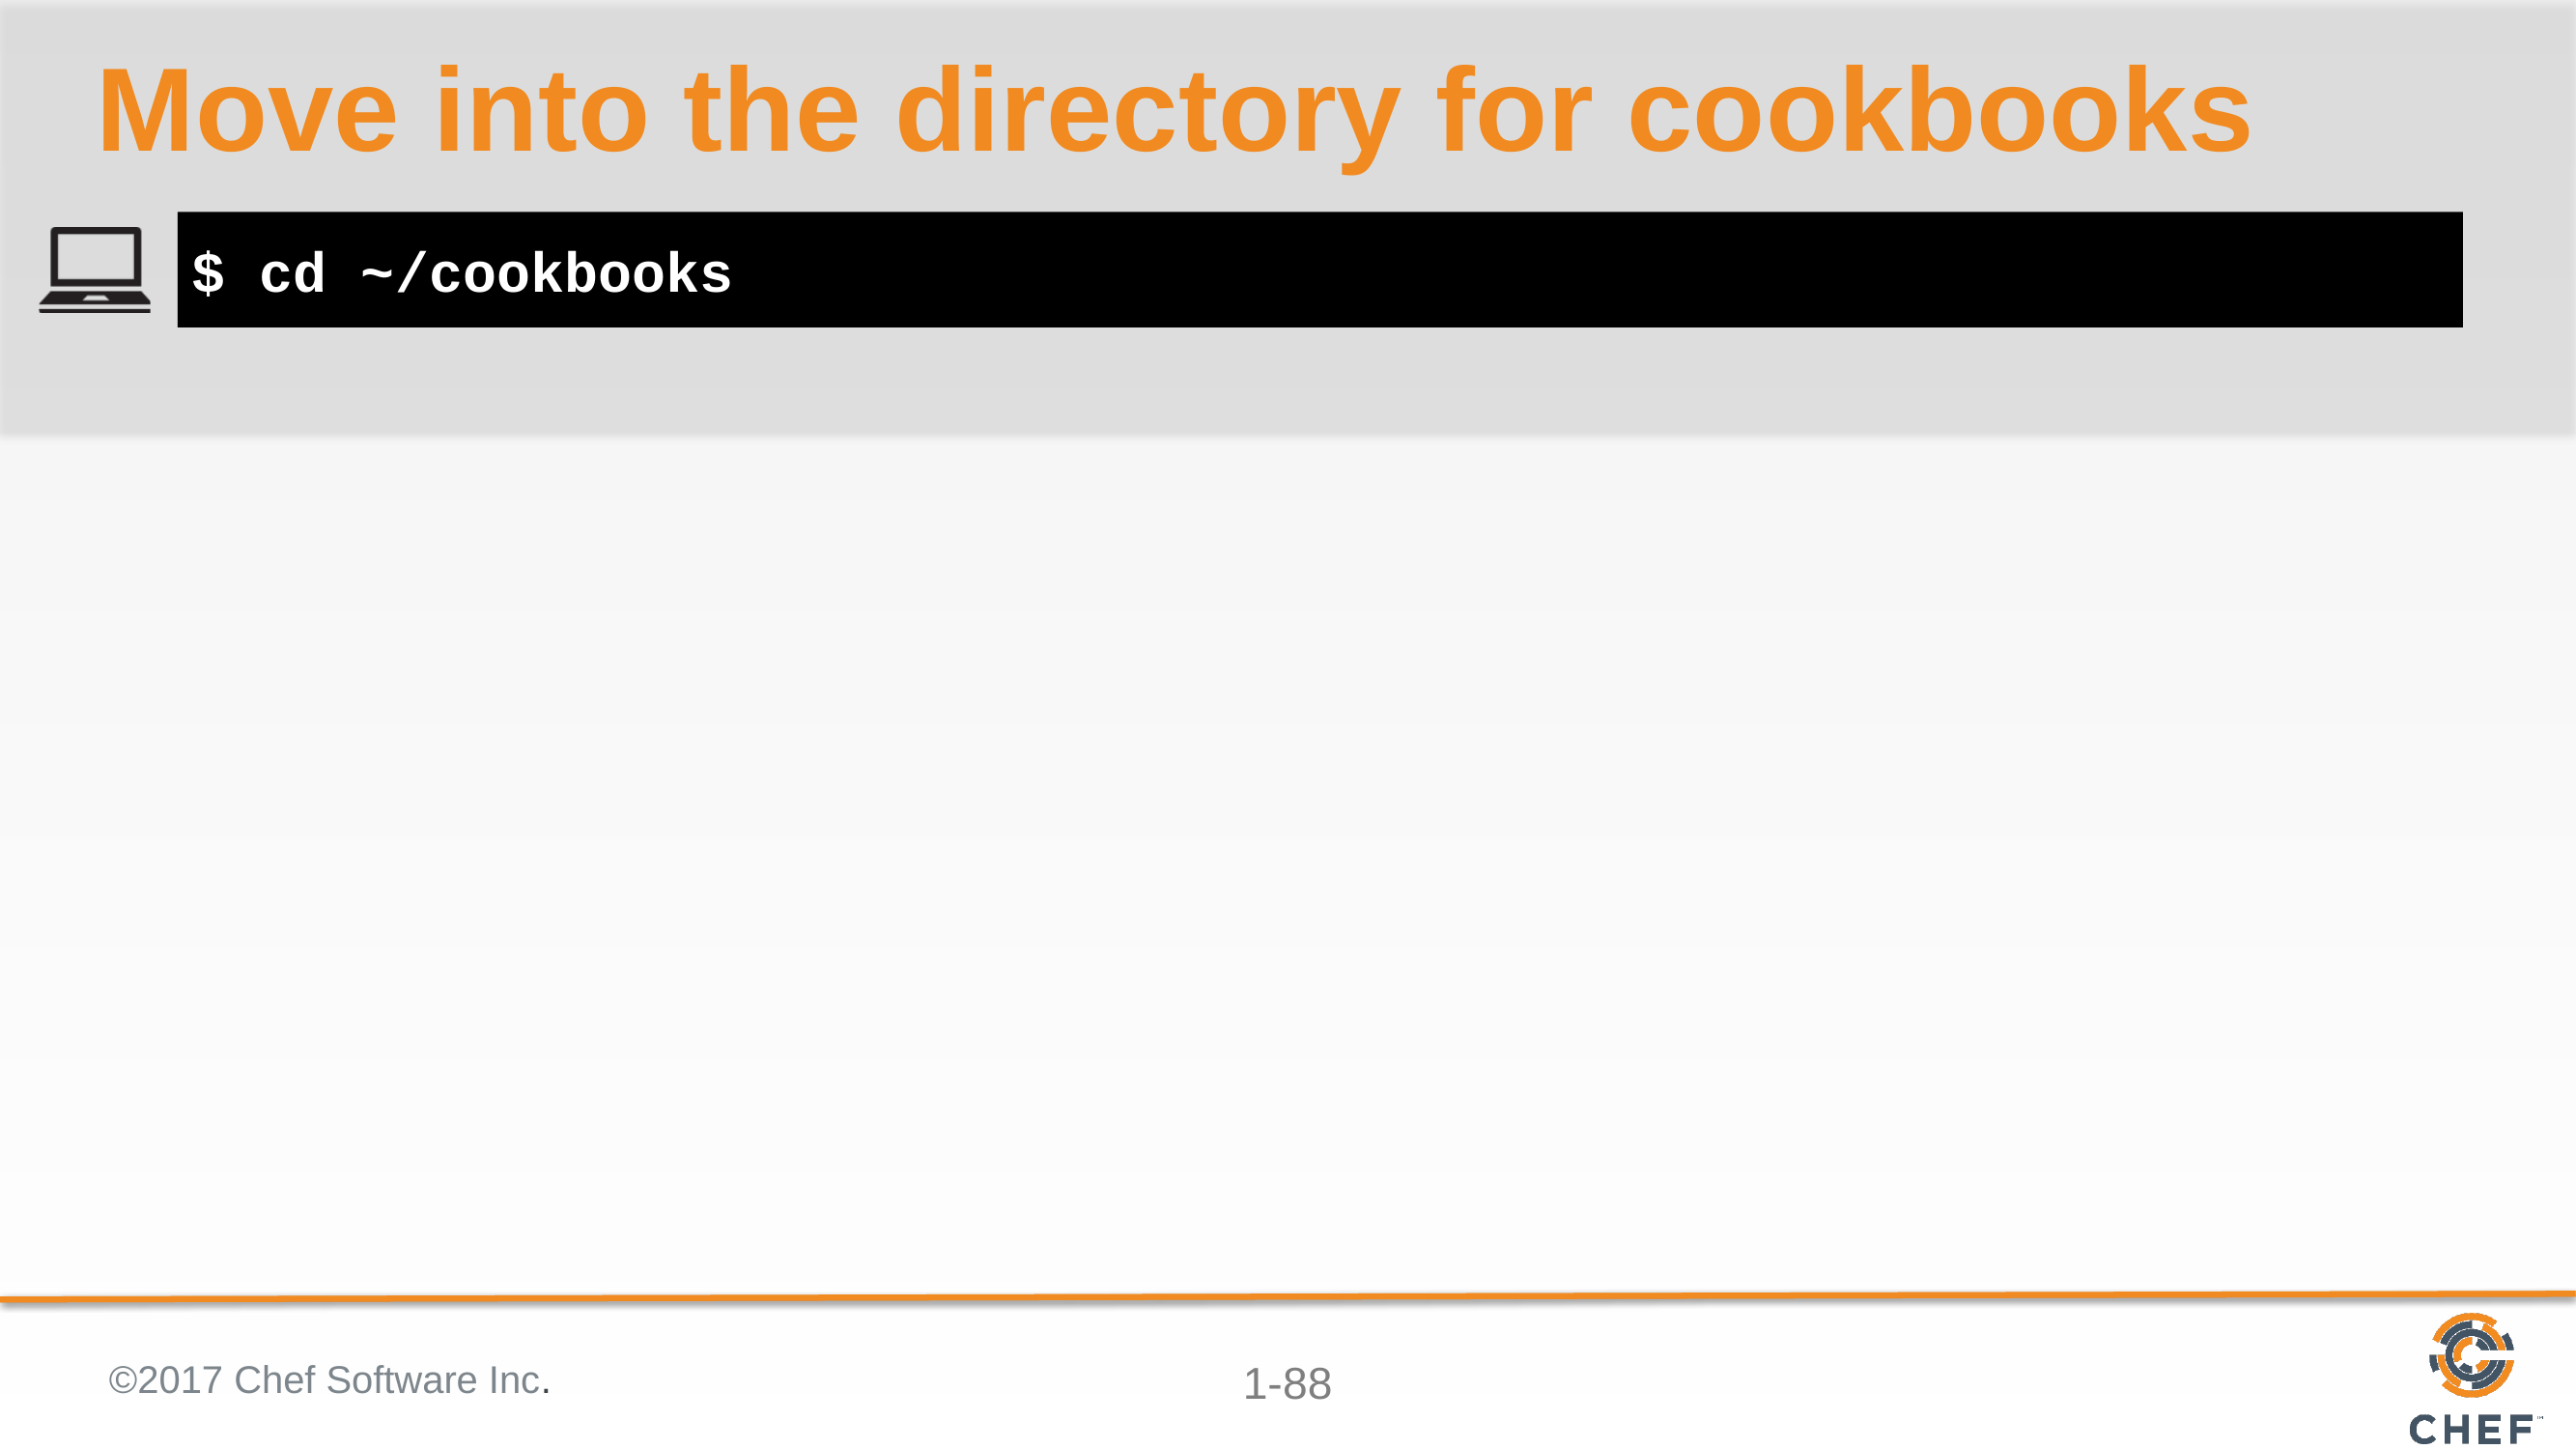

# Move into the directory for cookbooks
$ cd ~/cookbooks